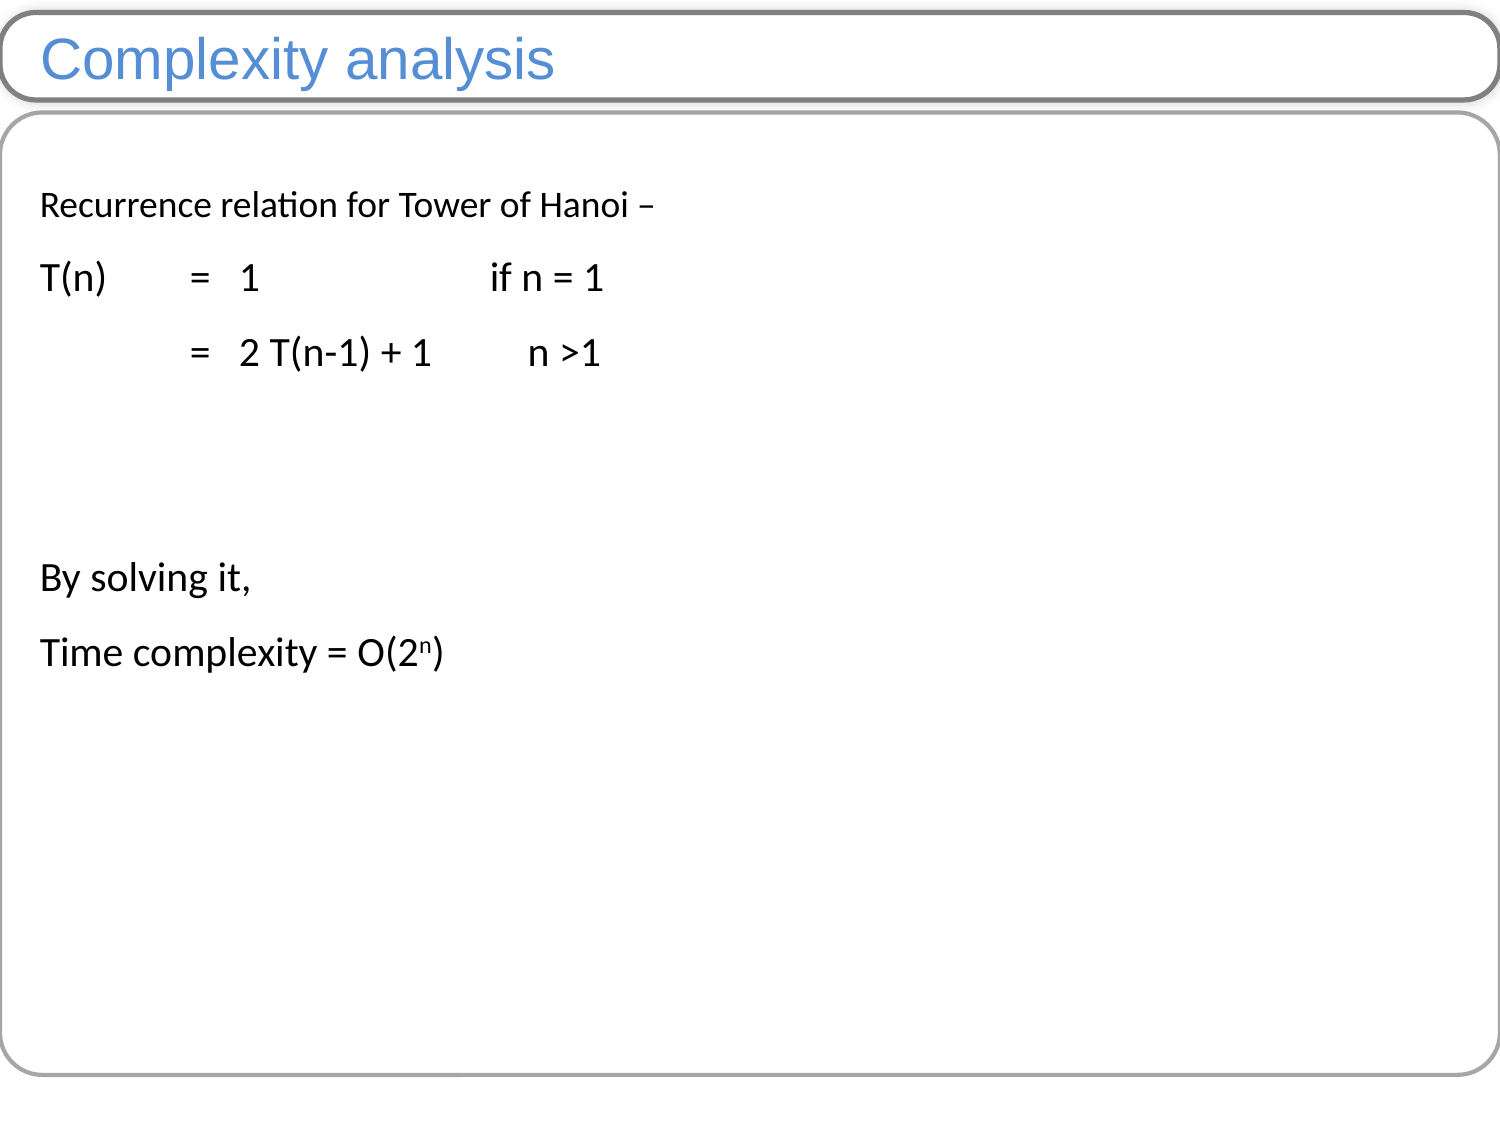

Complexity analysis

Recurrence relation for Tower of Hanoi –
T(n) 	=   1		if n = 1
      	=   2 T(n-1) + 1	    n >1

By solving it,
Time complexity = O(2n)